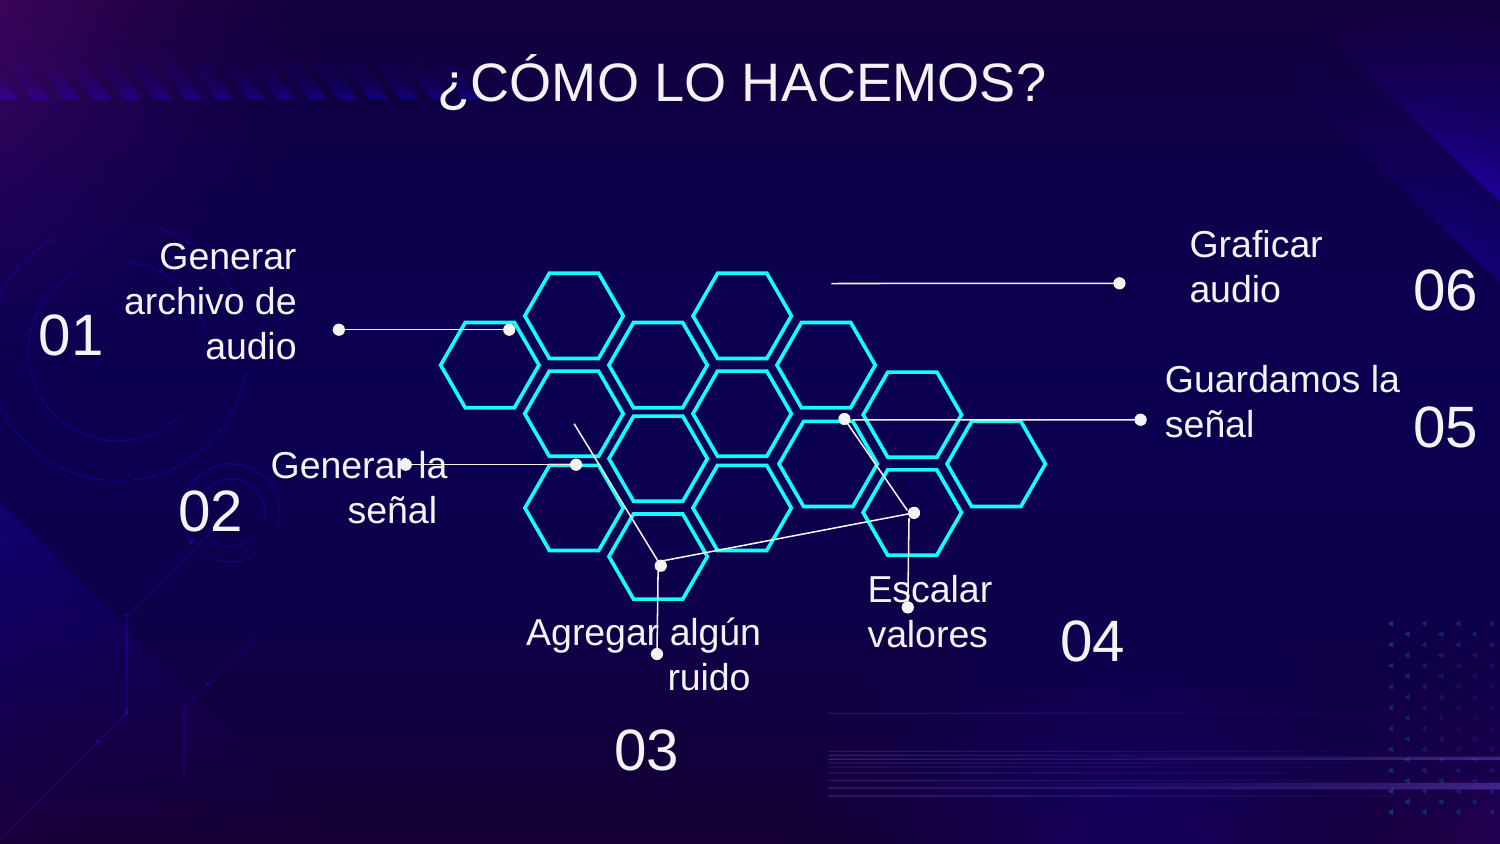

# ¿CÓMO LO HACEMOS?
06
Graficar audio

01
Generar archivo de audio
05
Guardamos la señal
02
Generar la señal
04
Escalar valores
Agregar algún ruido
03